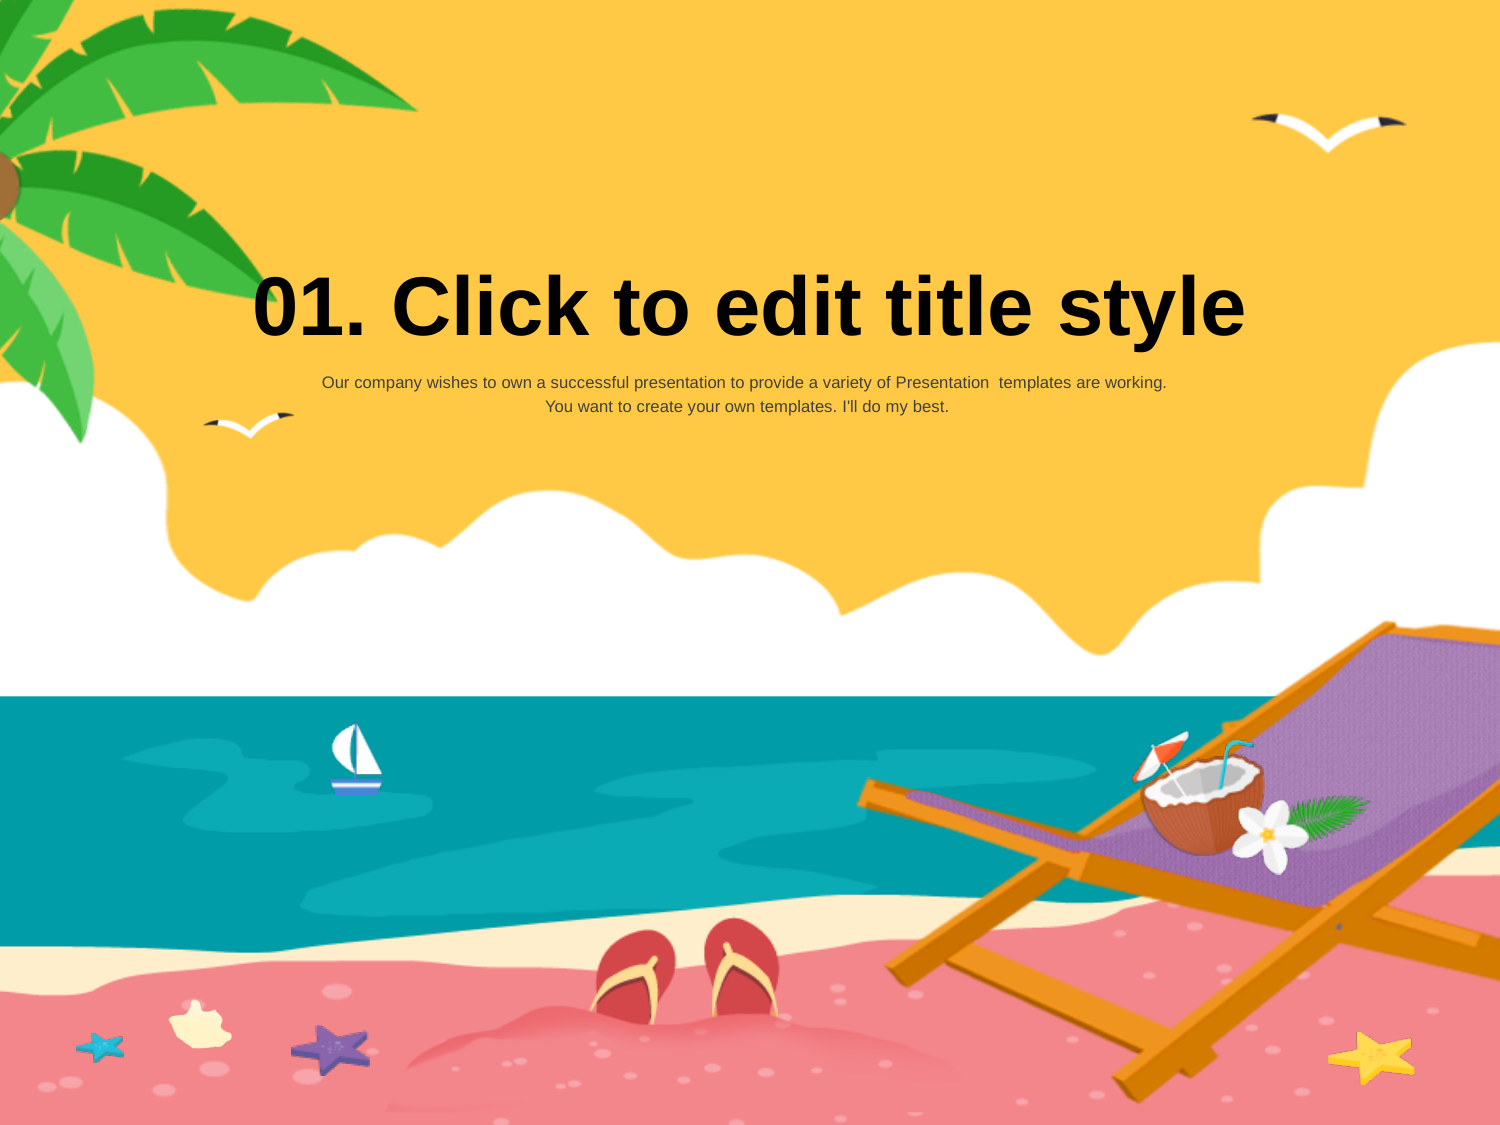

# 01. Click to edit title style
Our company wishes to own a successful presentation to provide a variety of Presentation  templates are working.
You want to create your own templates. I'll do my best.